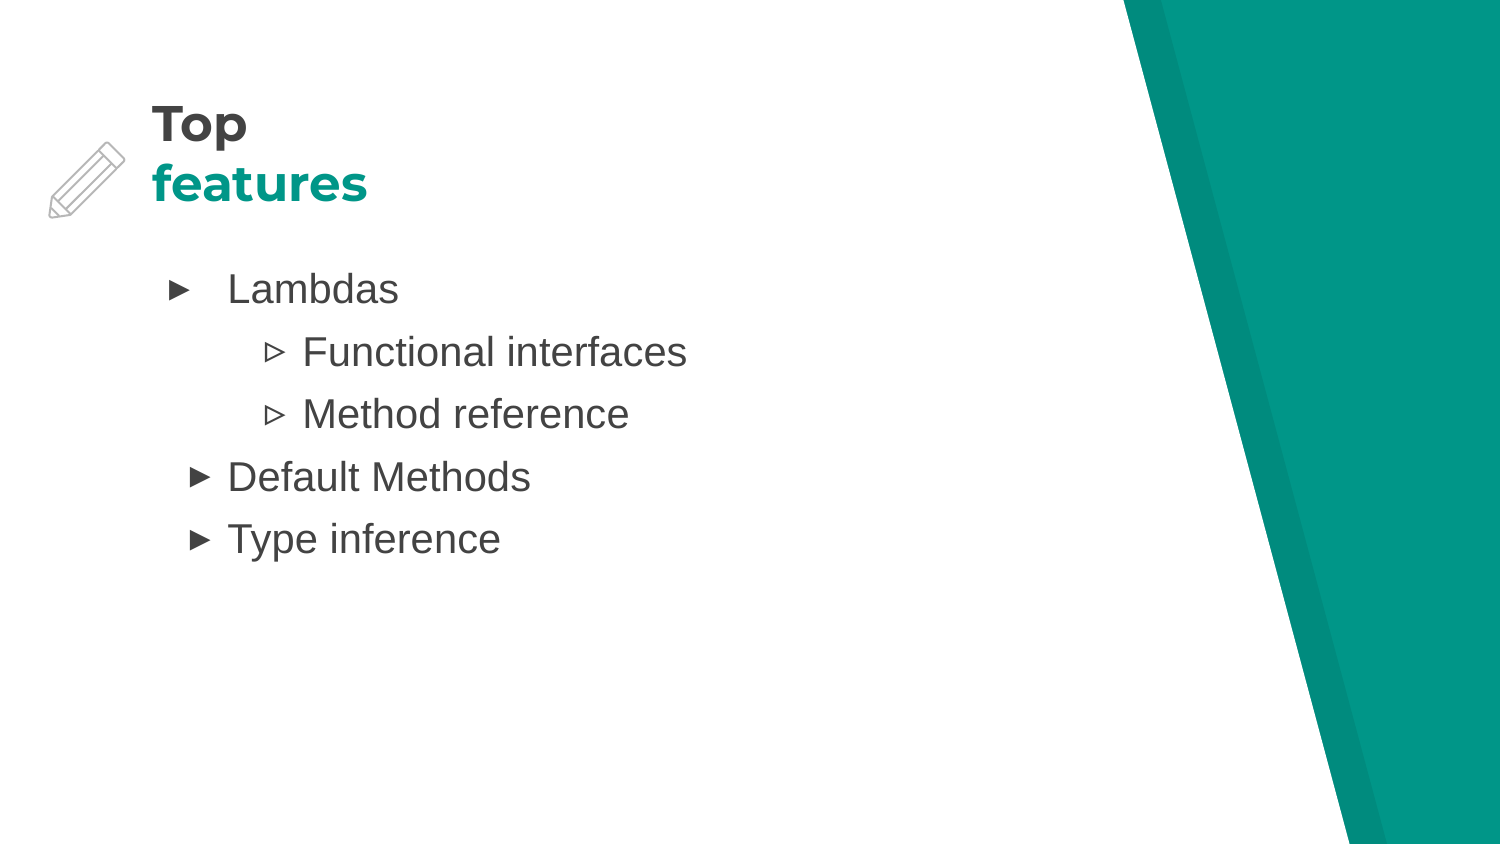

# Top
features
Lambdas
Functional interfaces
Method reference
Default Methods
Type inference